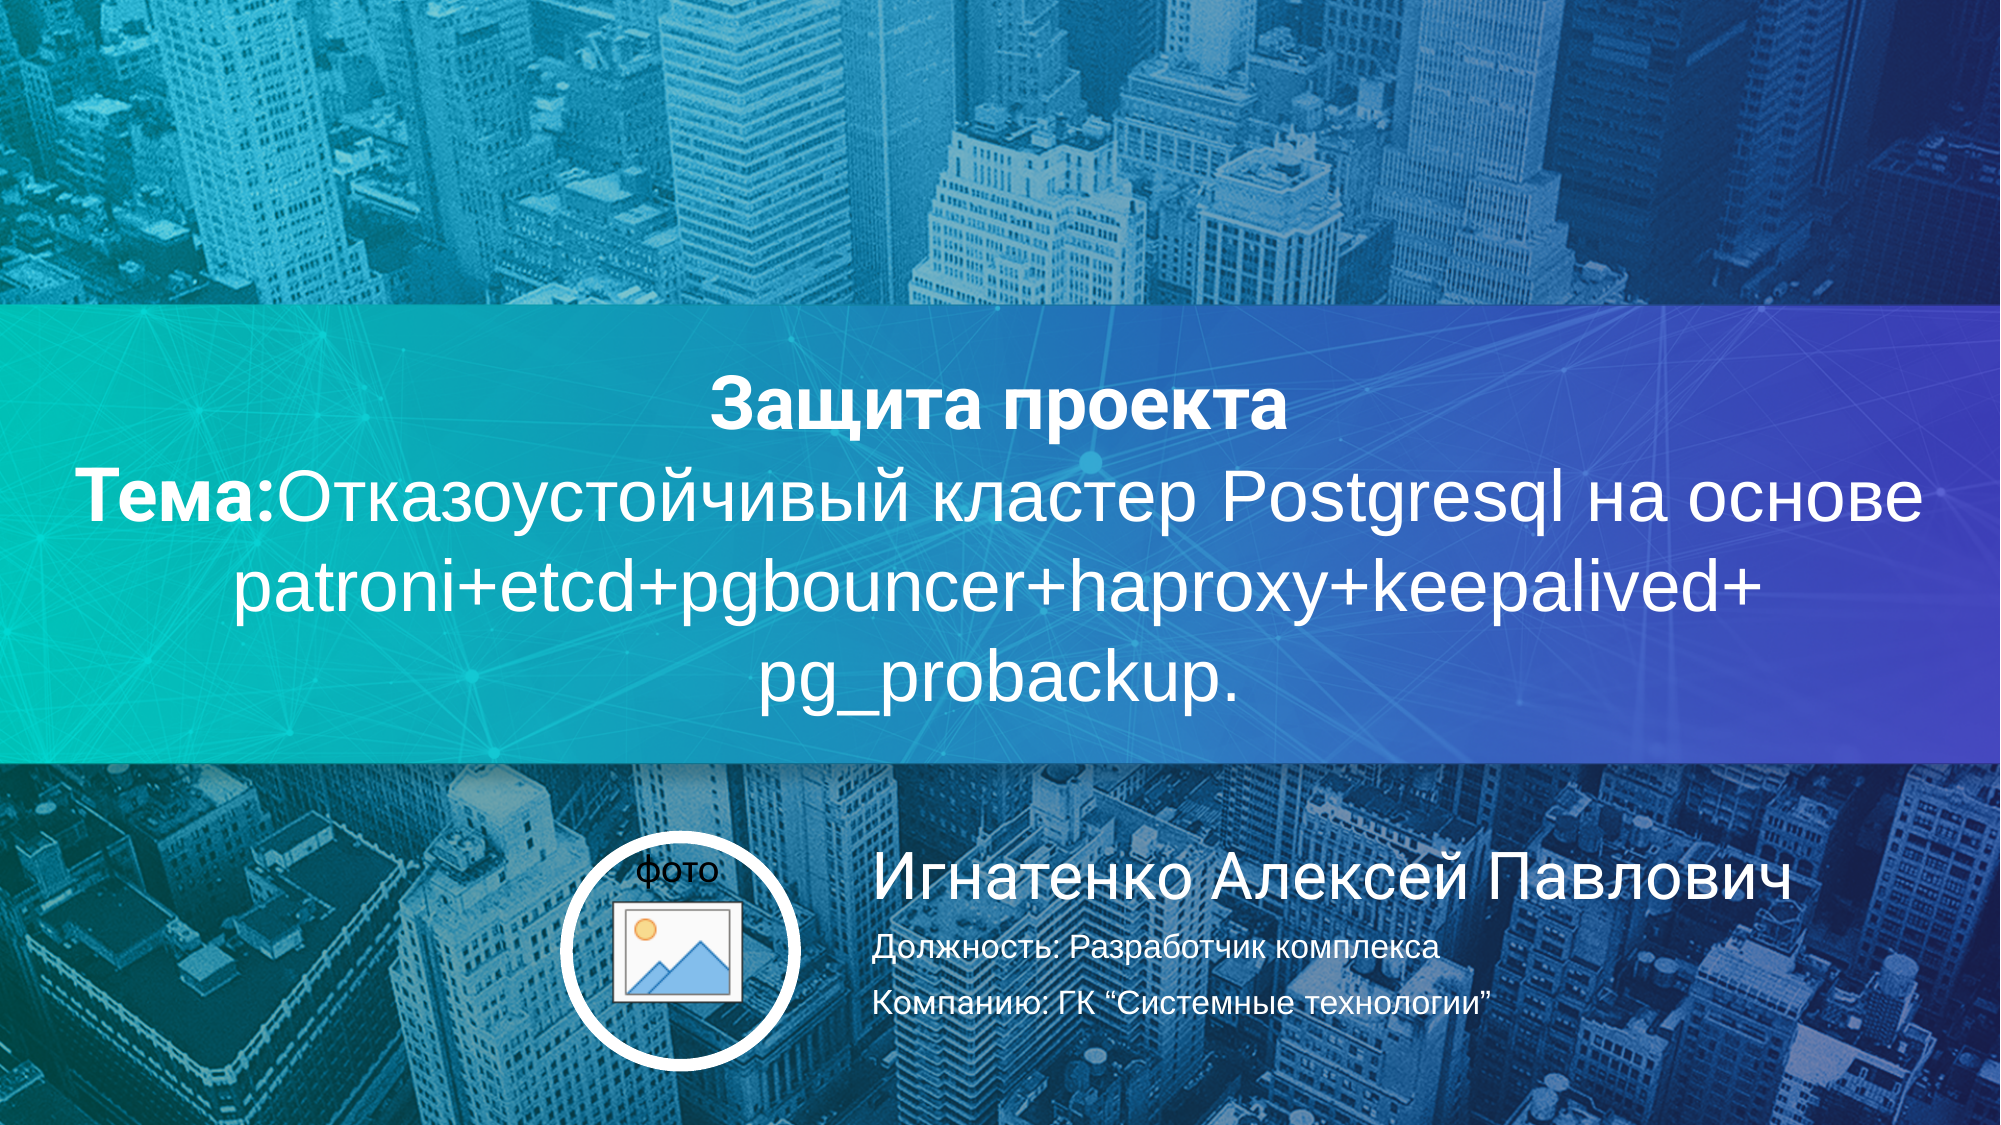

Защита проекта
Тема:Отказоустойчивый кластер Postgresql на основе patroni+etcd+pgbouncer+haproxy+keepalived+
pg_probackup.
Игнатенко Алексей Павлович
фото
Должность: Разработчик комплекса
Компанию: ГК “Системные технологии”